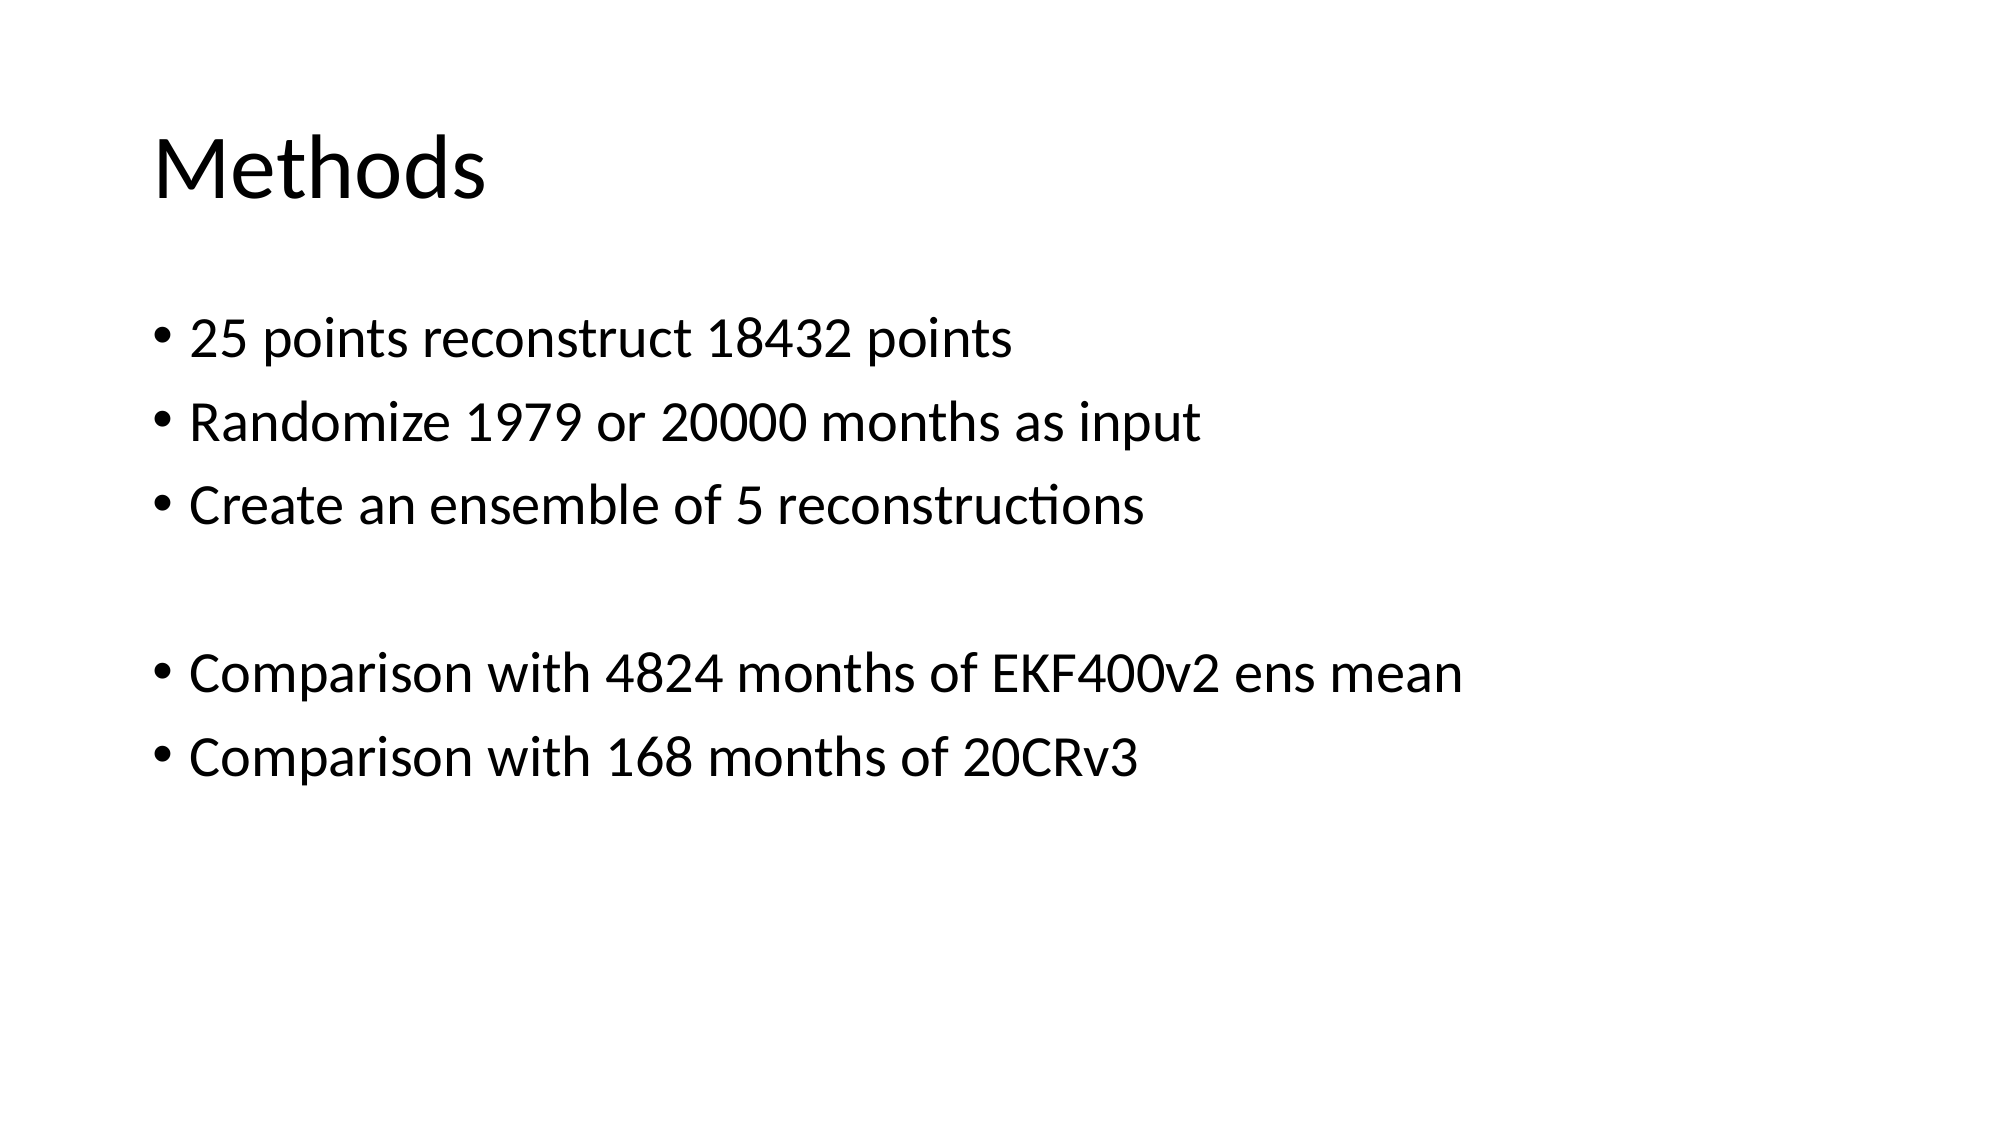

# Methods
25 points reconstruct 18432 points
Randomize 1979 or 20000 months as input
Create an ensemble of 5 reconstructions

Comparison with 4824 months of EKF400v2 ens mean
Comparison with 168 months of 20CRv3